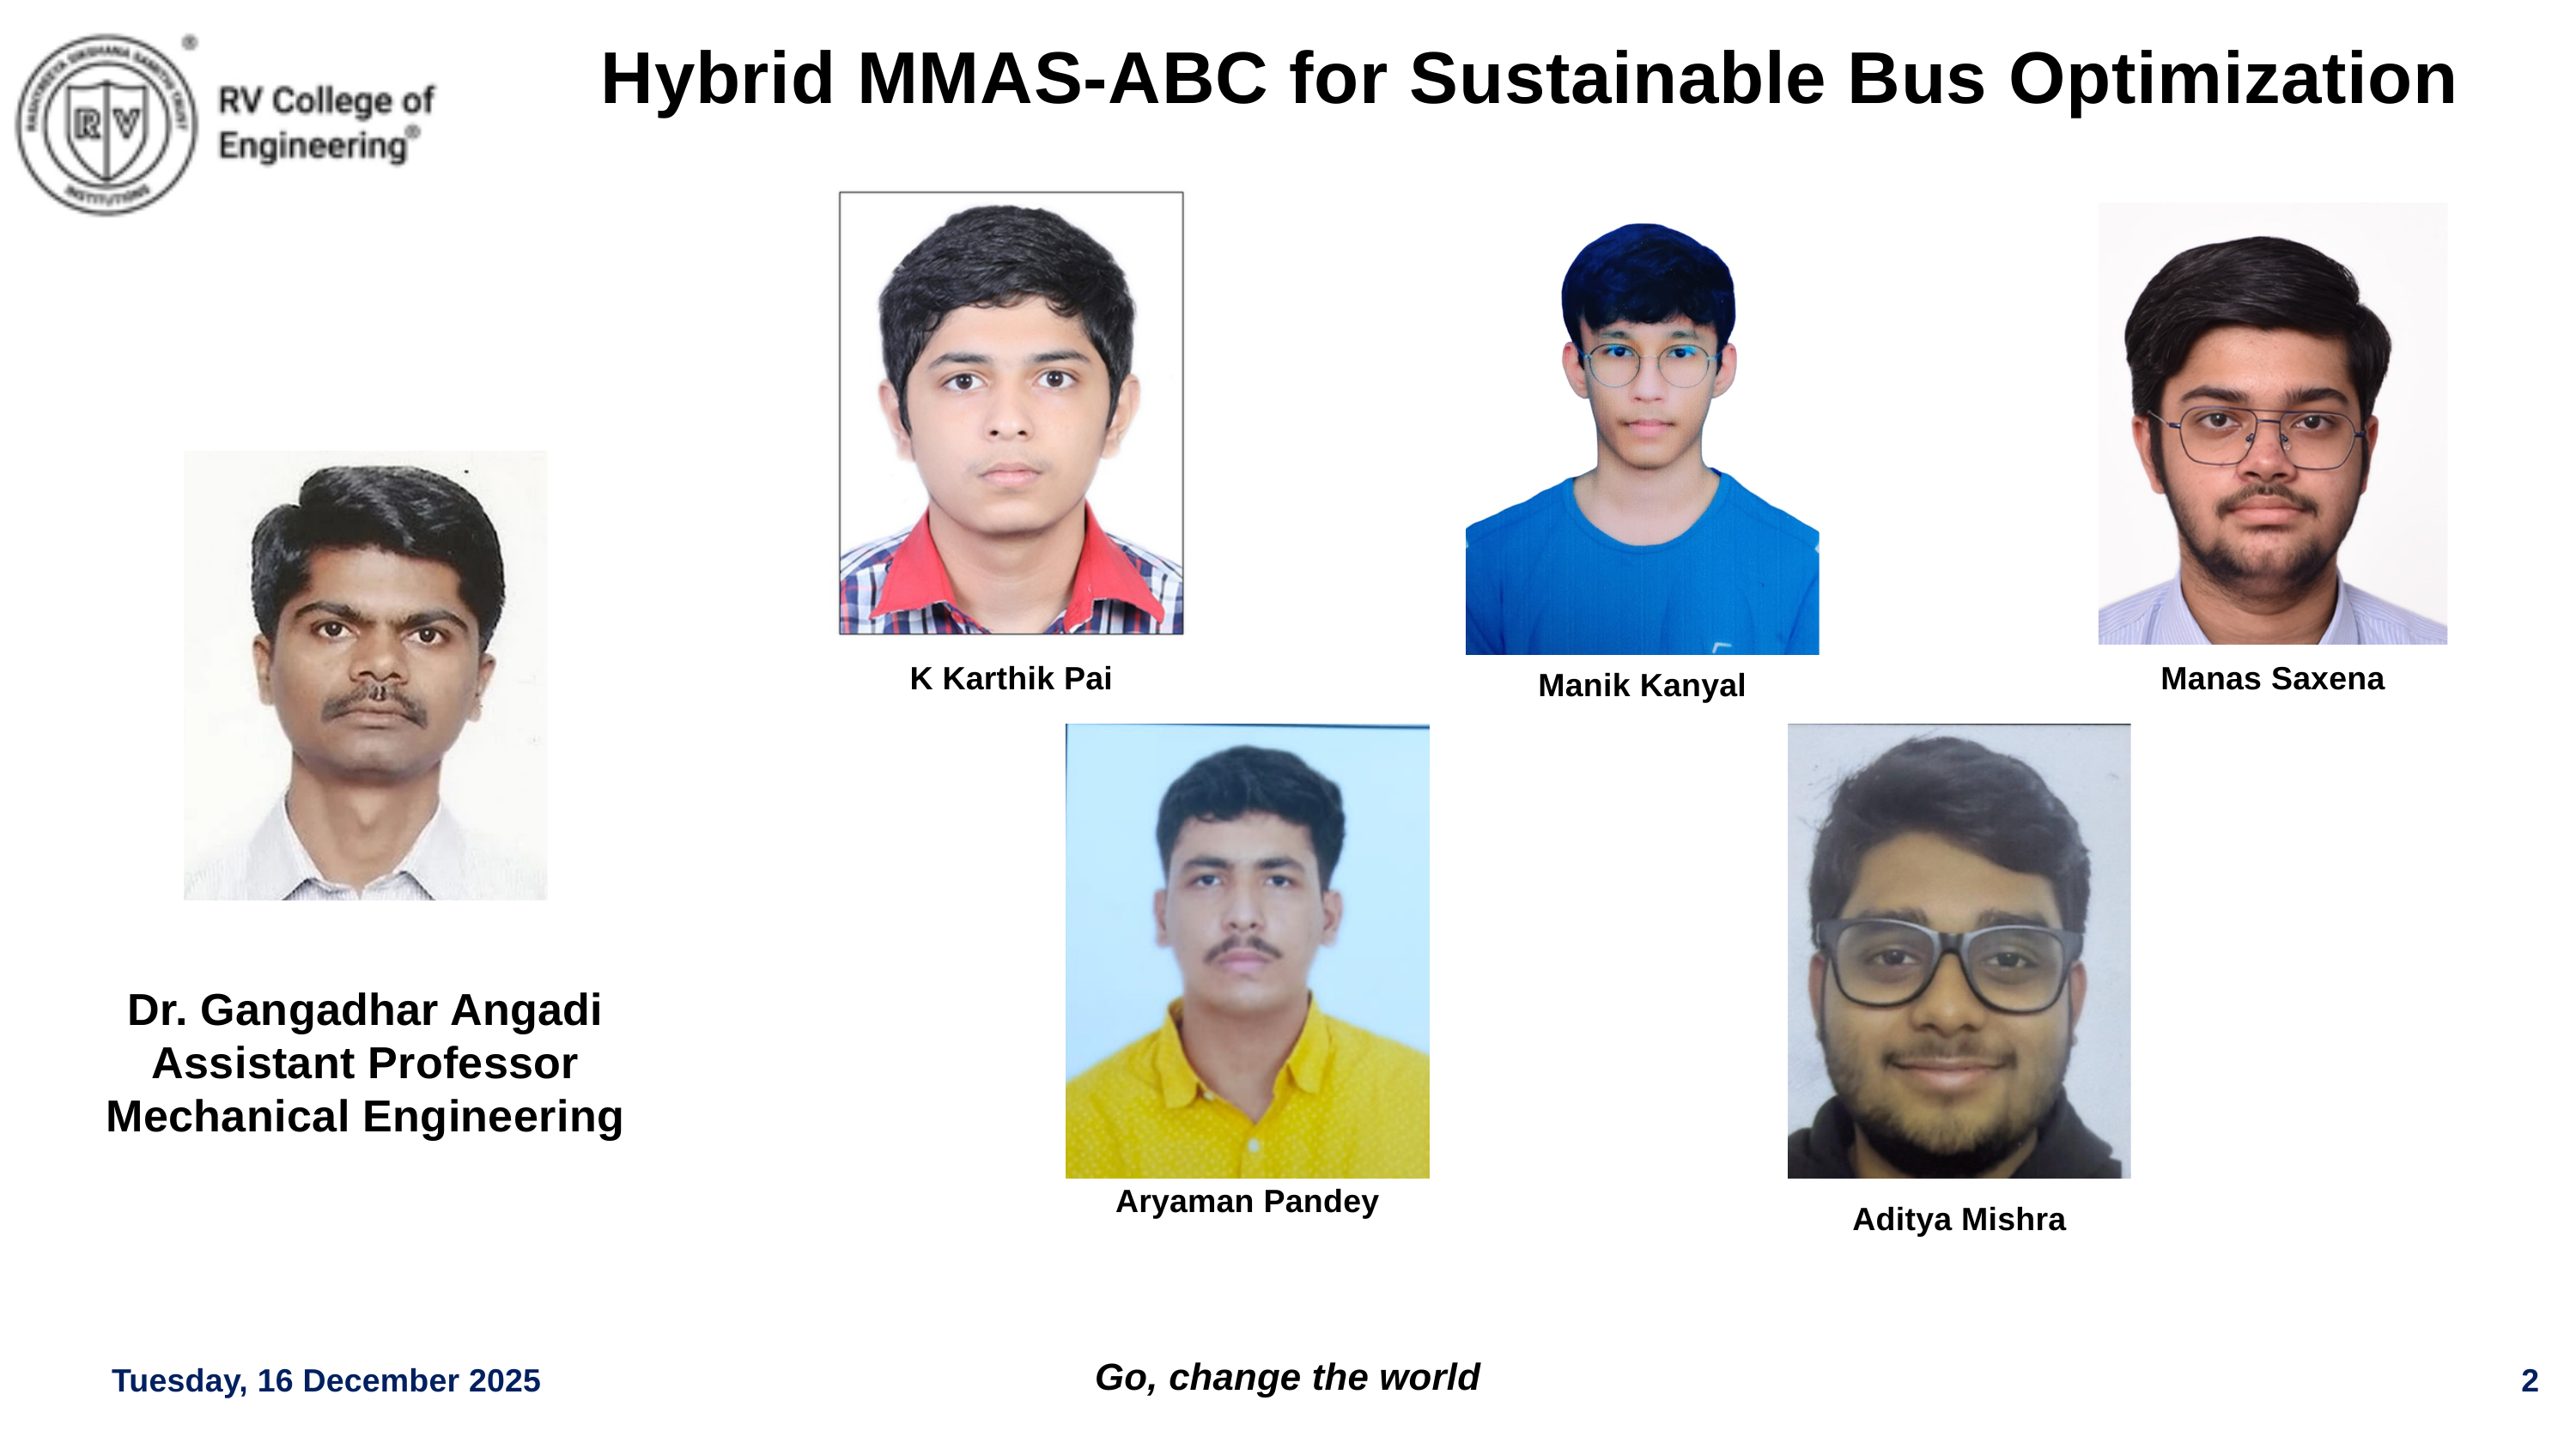

Hybrid MMAS-ABC for Sustainable Bus Optimization

K Karthik Pai
Manas Saxena
Manik Kanyal

Dr. Gangadhar Angadi
Assistant Professor
Mechanical Engineering

Aryaman Pandey
Aditya Mishra

Tuesday, 16 December 2025

2
Go, change the world